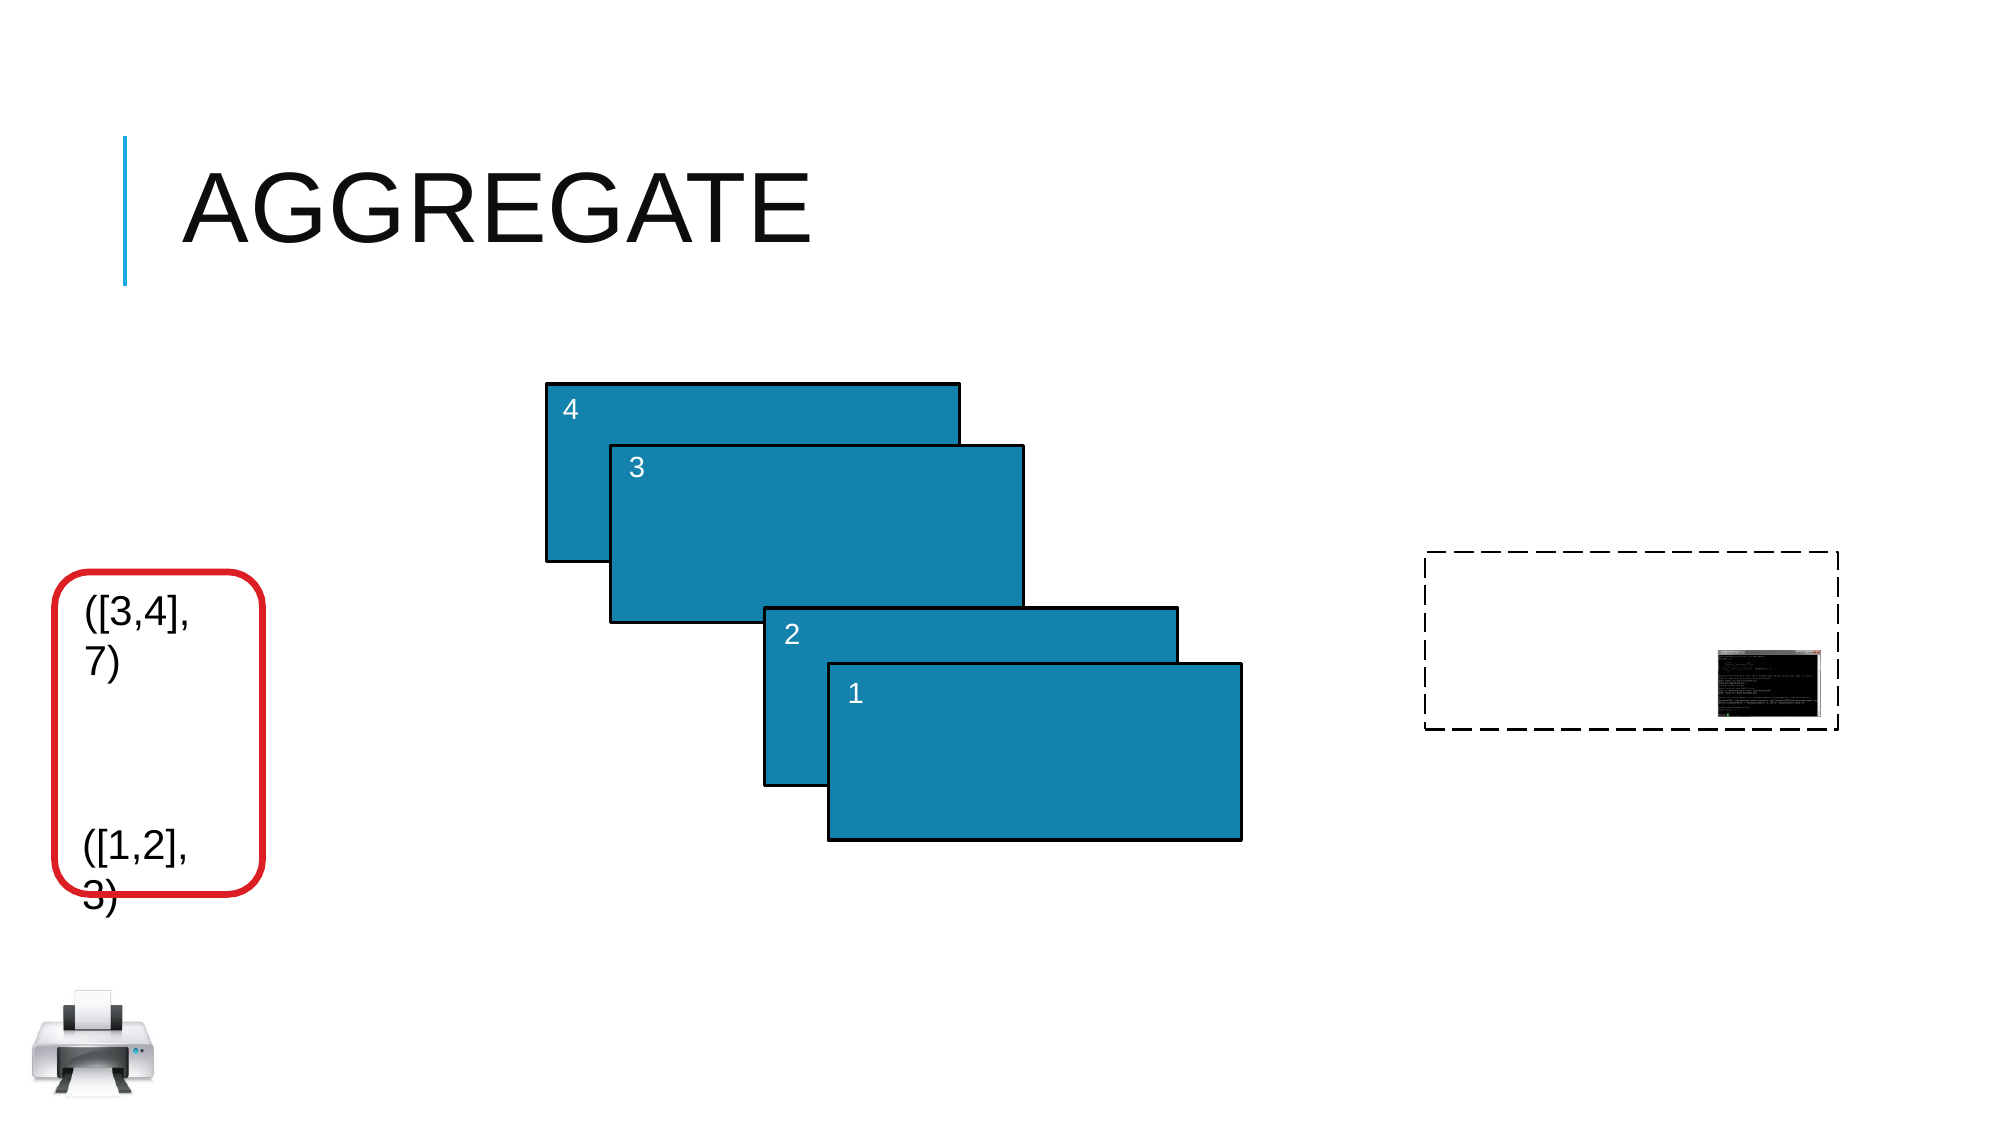

# AGGREGATE

4
3

([3,4], 7)

2

1
([1,2], 3)